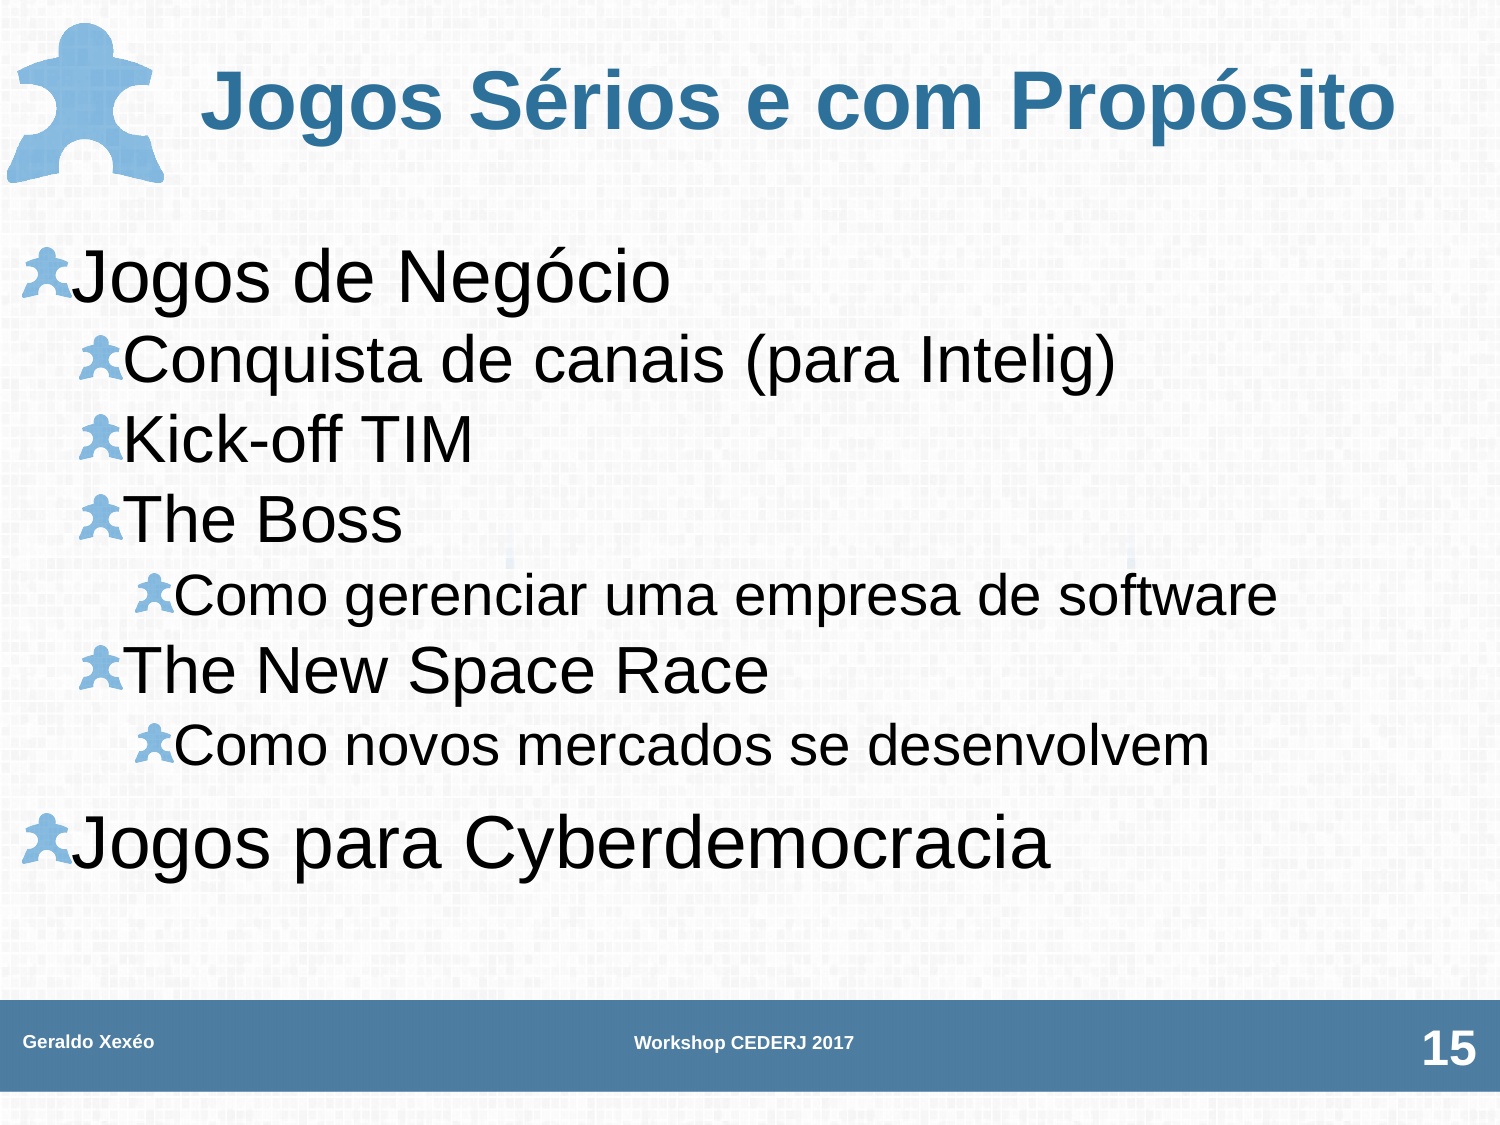

# Jogos Sérios e com Propósito
Jogos de Negócio
Conquista de canais (para Intelig)
Kick-off TIM
The Boss
Como gerenciar uma empresa de software
The New Space Race
Como novos mercados se desenvolvem
Jogos para Cyberdemocracia
Geraldo Xexéo
Workshop CEDERJ 2017
15